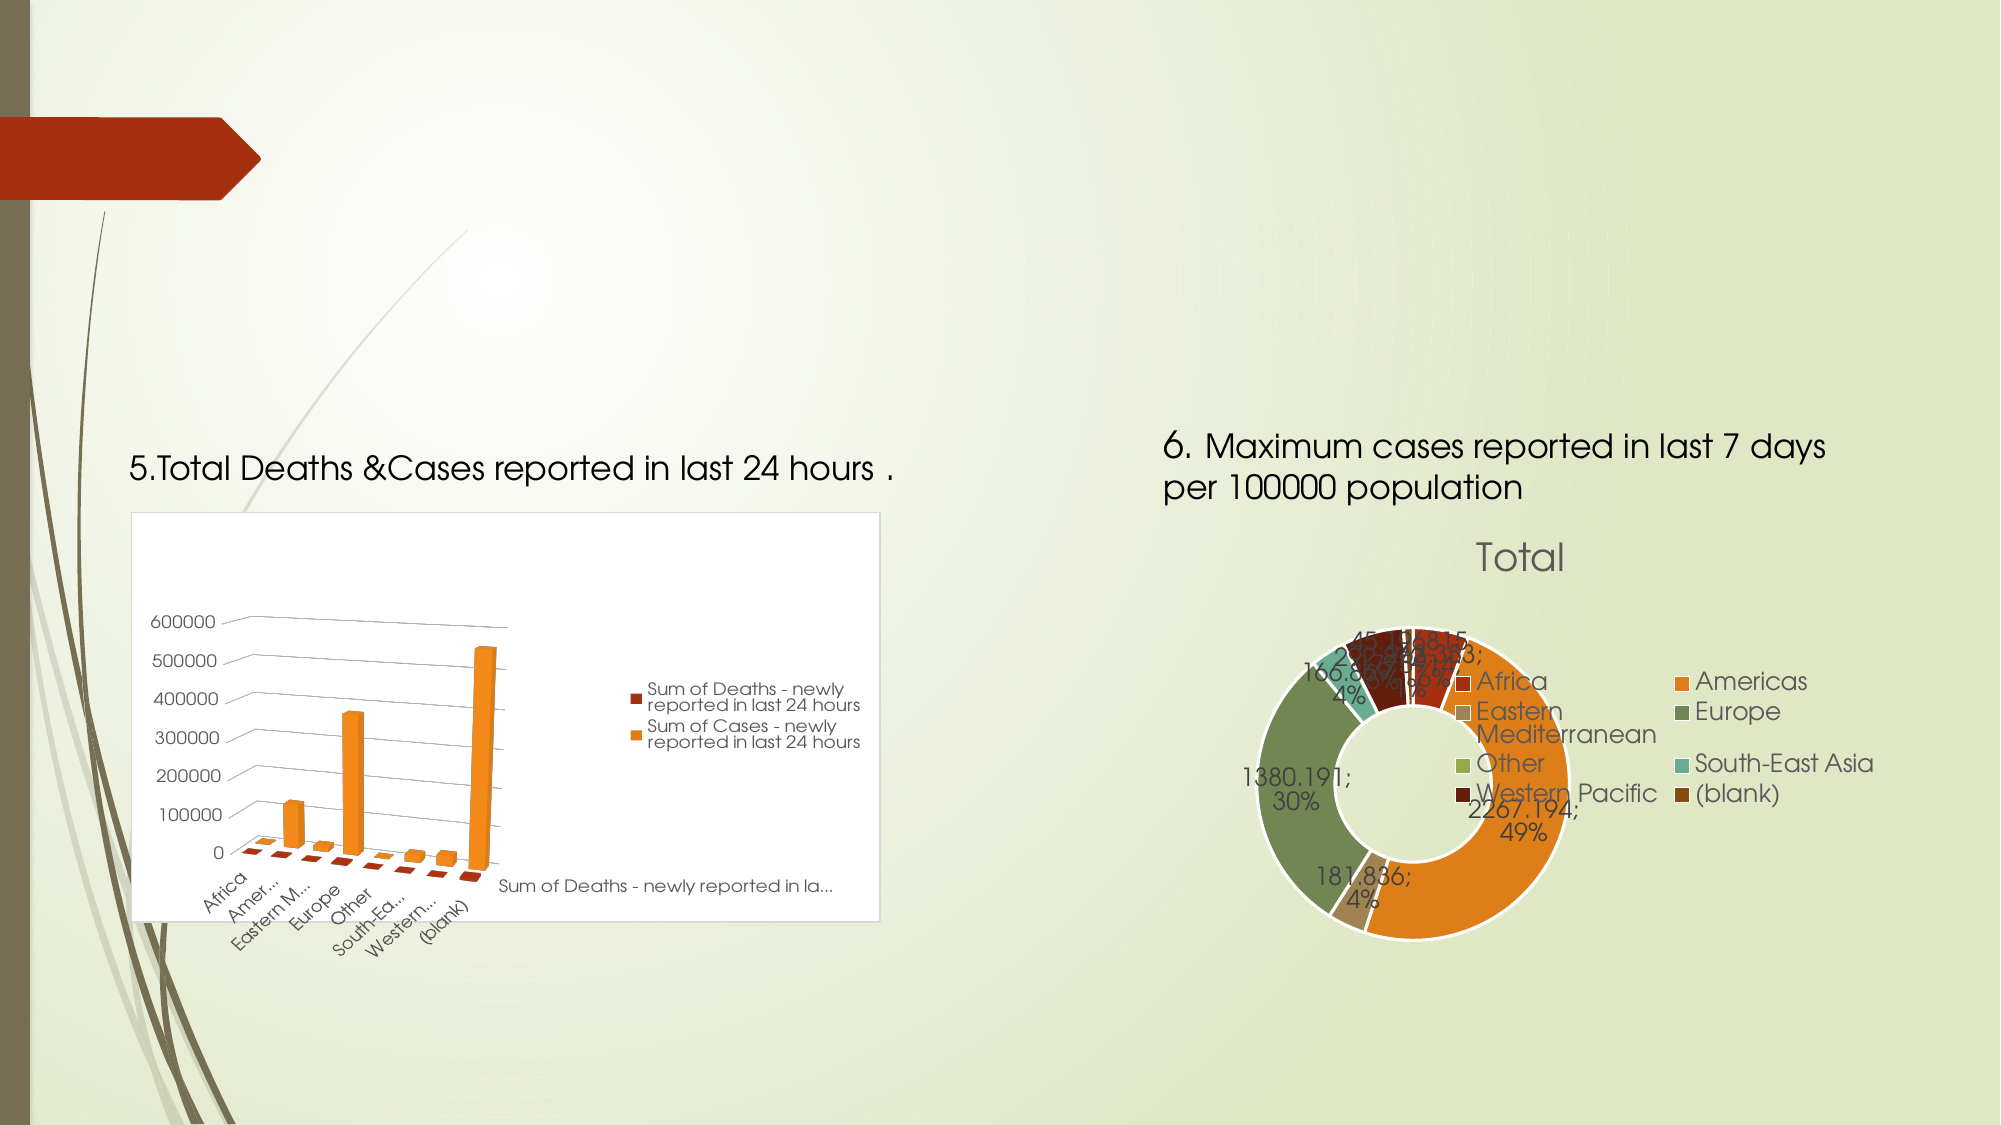

6. Maximum cases reported in last 7 days per 100000 population
 5.Total Deaths &Cases reported in last 24 hours .

[unsupported chart]

### Chart:

| Category | Total |
|---|---|
| Africa | 263.353 |
| Americas | 2267.194 |
| Eastern Mediterranean | 181.836 |
| Europe | 1380.191 |
| Other | None |
| South-East Asia | 166.869 |
| Western Pacific | 292.872 |
| (blank) | 45.1968151775914 |